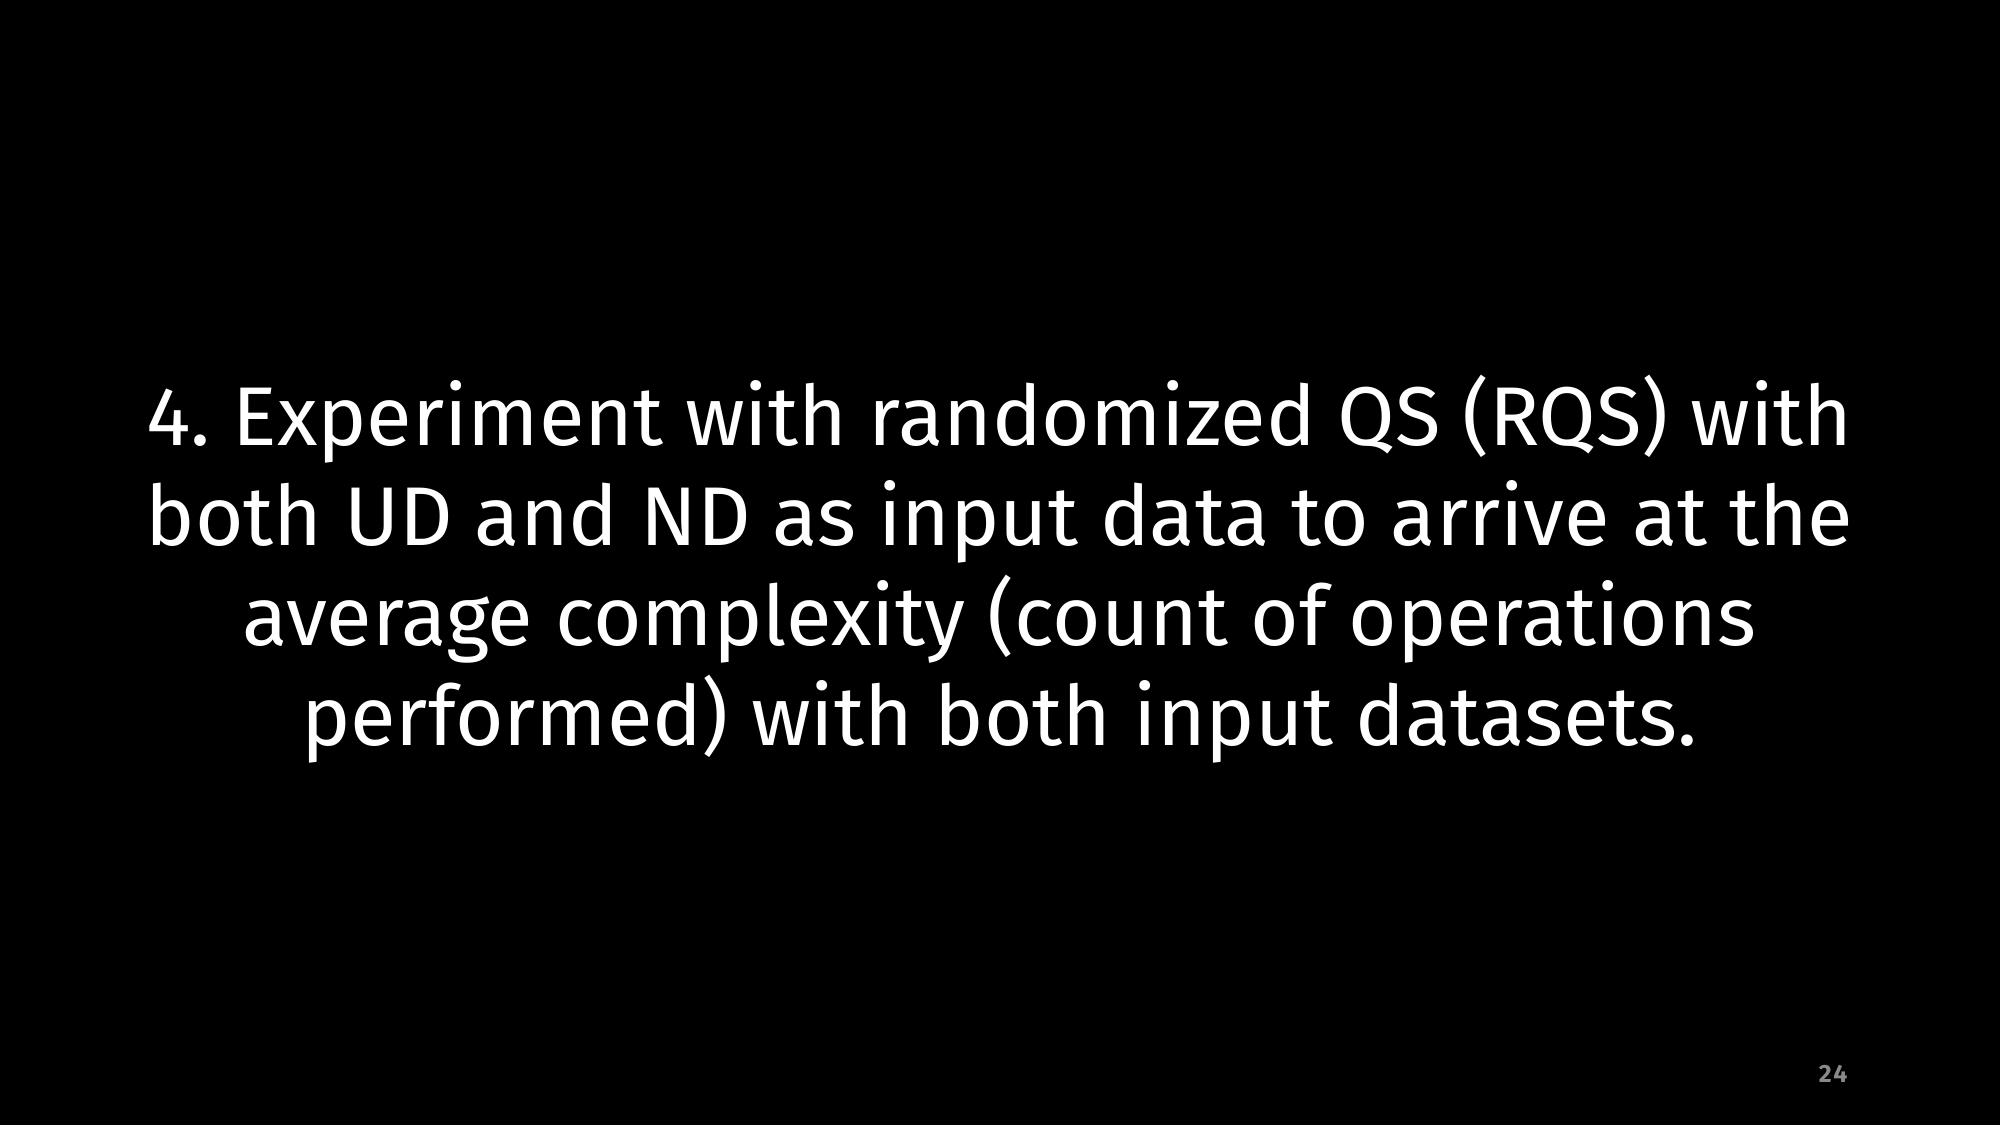

# 4. Experiment with randomized QS (RQS) with both UD and ND as input data to arrive at the average complexity (count of operations performed) with both input datasets.
24